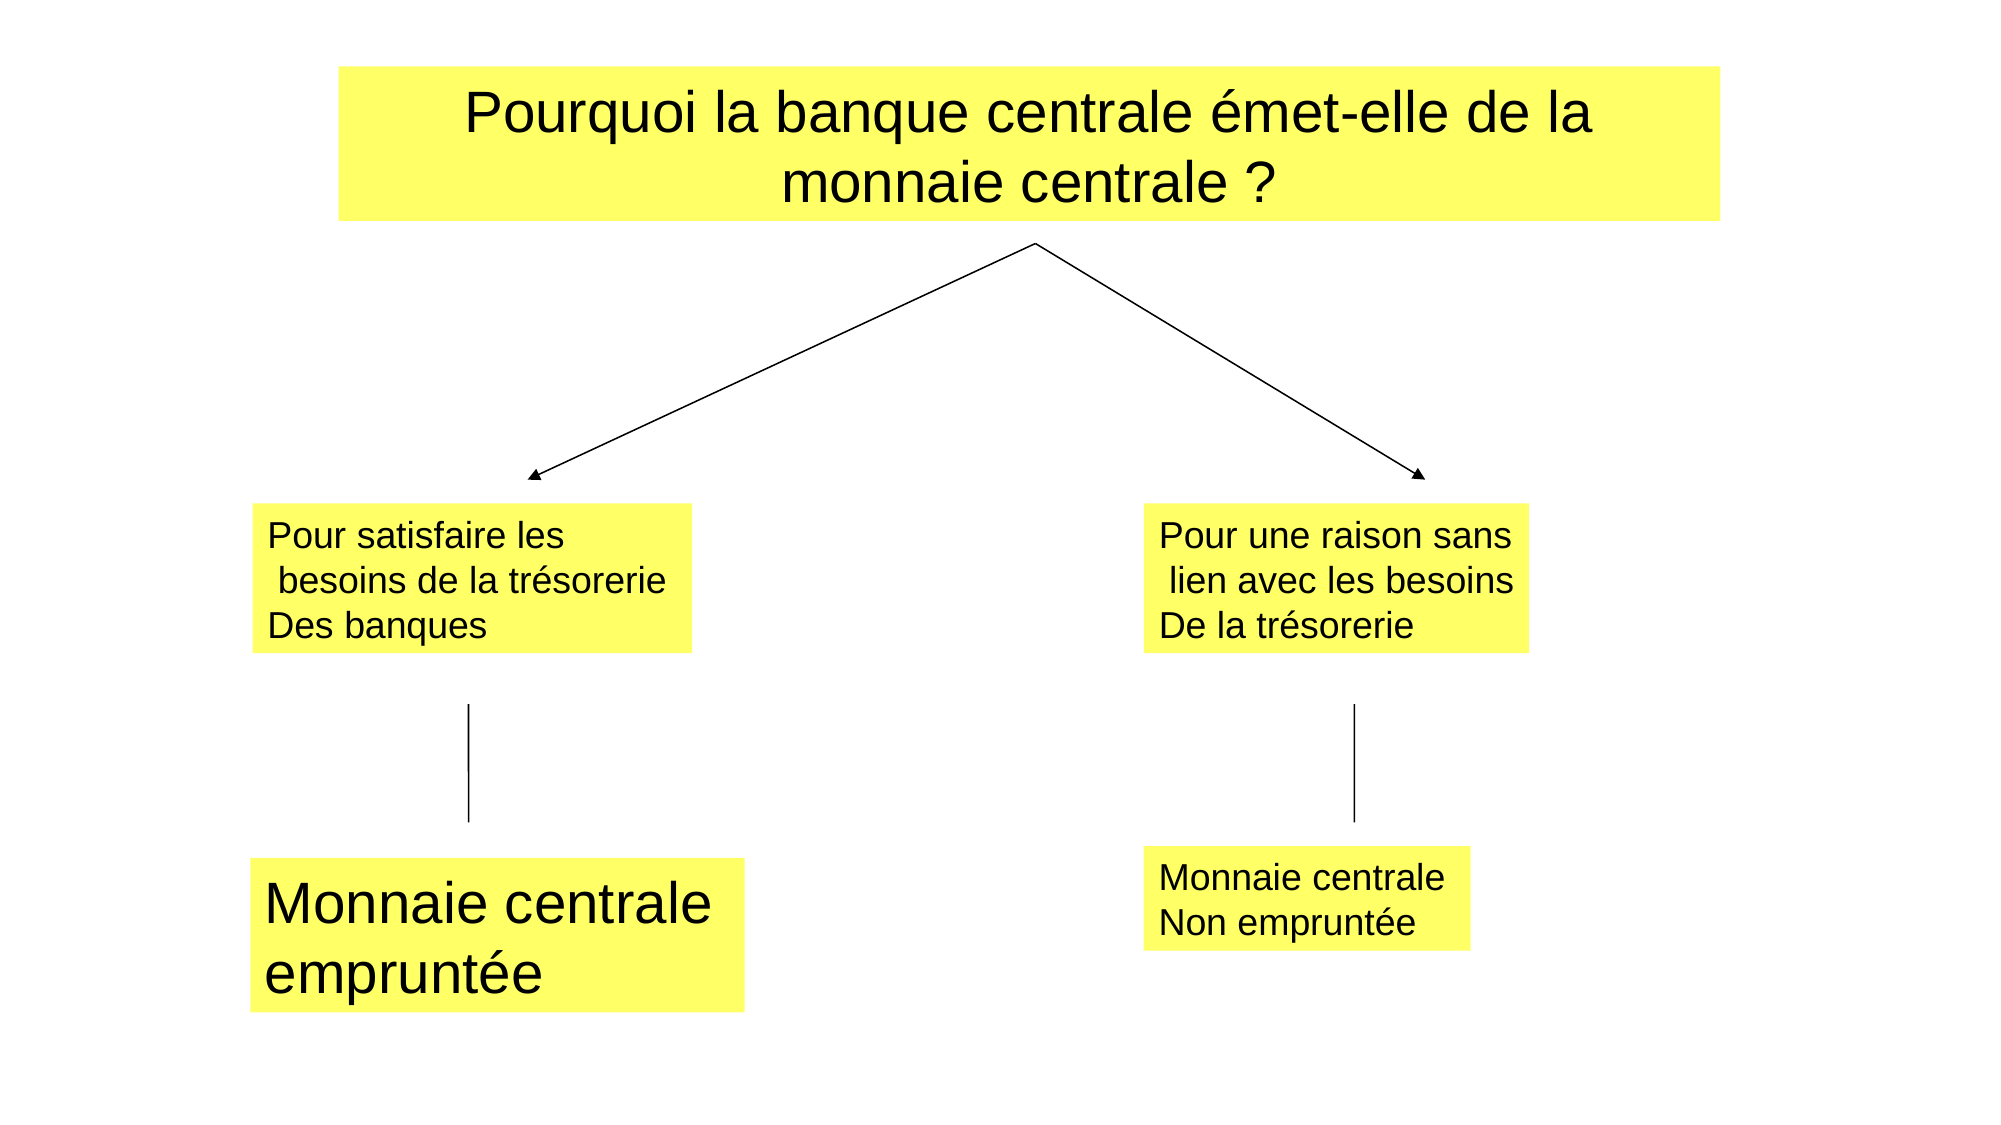

Pourquoi la banque centrale émet-elle de la monnaie centrale ?

Pour satisfaire les
 besoins de la trésorerie
Des banques
Pour une raison sans
 lien avec les besoins
De la trésorerie

Monnaie centrale
Non empruntée
Monnaie centrale
empruntée